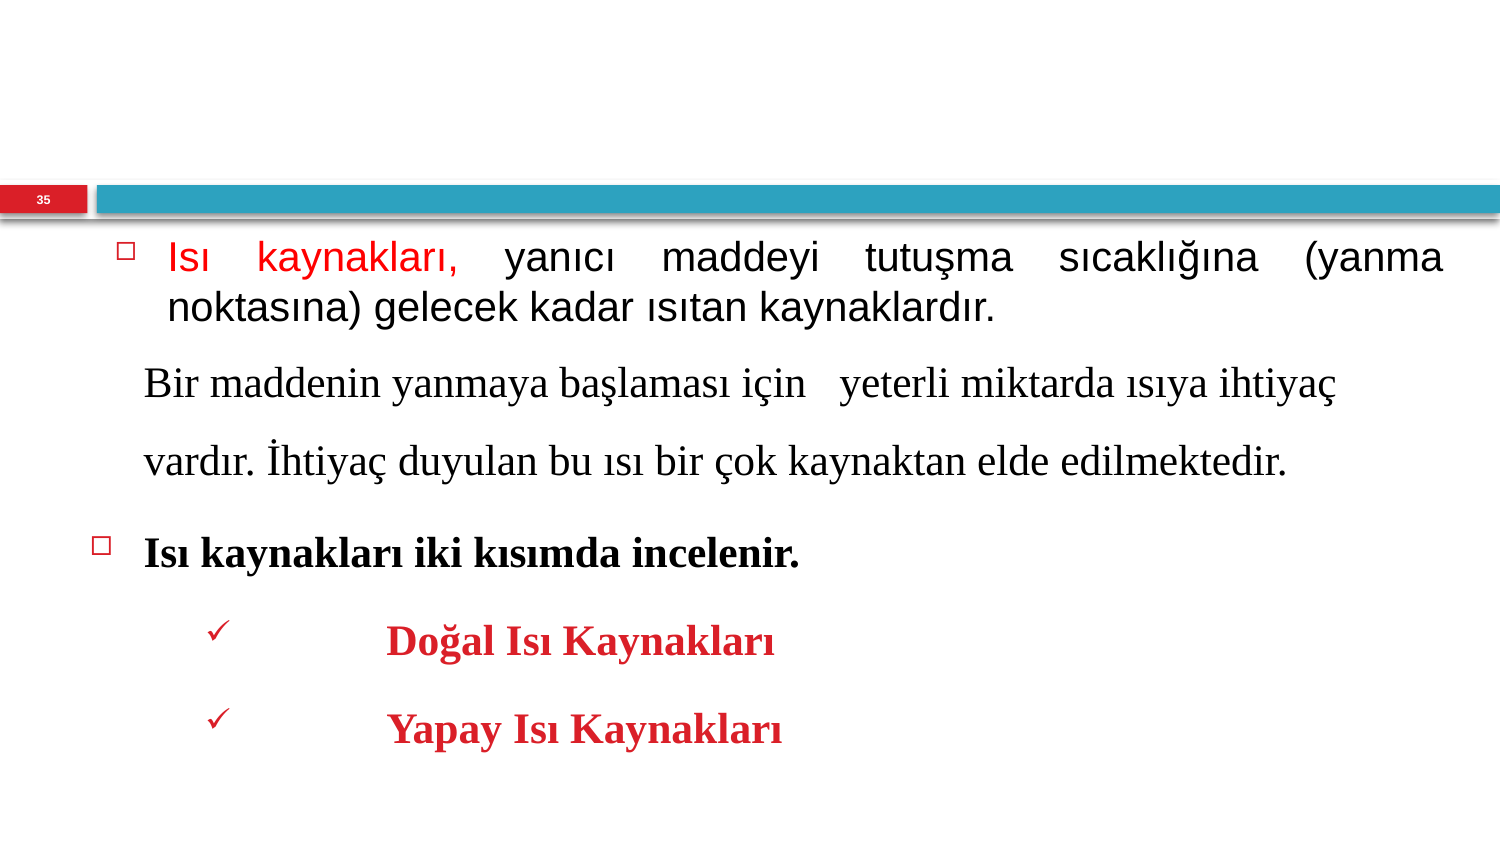

35
Isı kaynakları, yanıcı maddeyi tutuşma sıcaklığına (yanma noktasına) gelecek kadar ısıtan kaynaklardır.

	Bir maddenin yanmaya başlaması için   yeterli miktarda ısıya ihtiyaç vardır. İhtiyaç duyulan bu ısı bir çok kaynaktan elde edilmektedir.
Isı kaynakları iki kısımda incelenir.
 	Doğal Isı Kaynakları
    	Yapay Isı Kaynakları